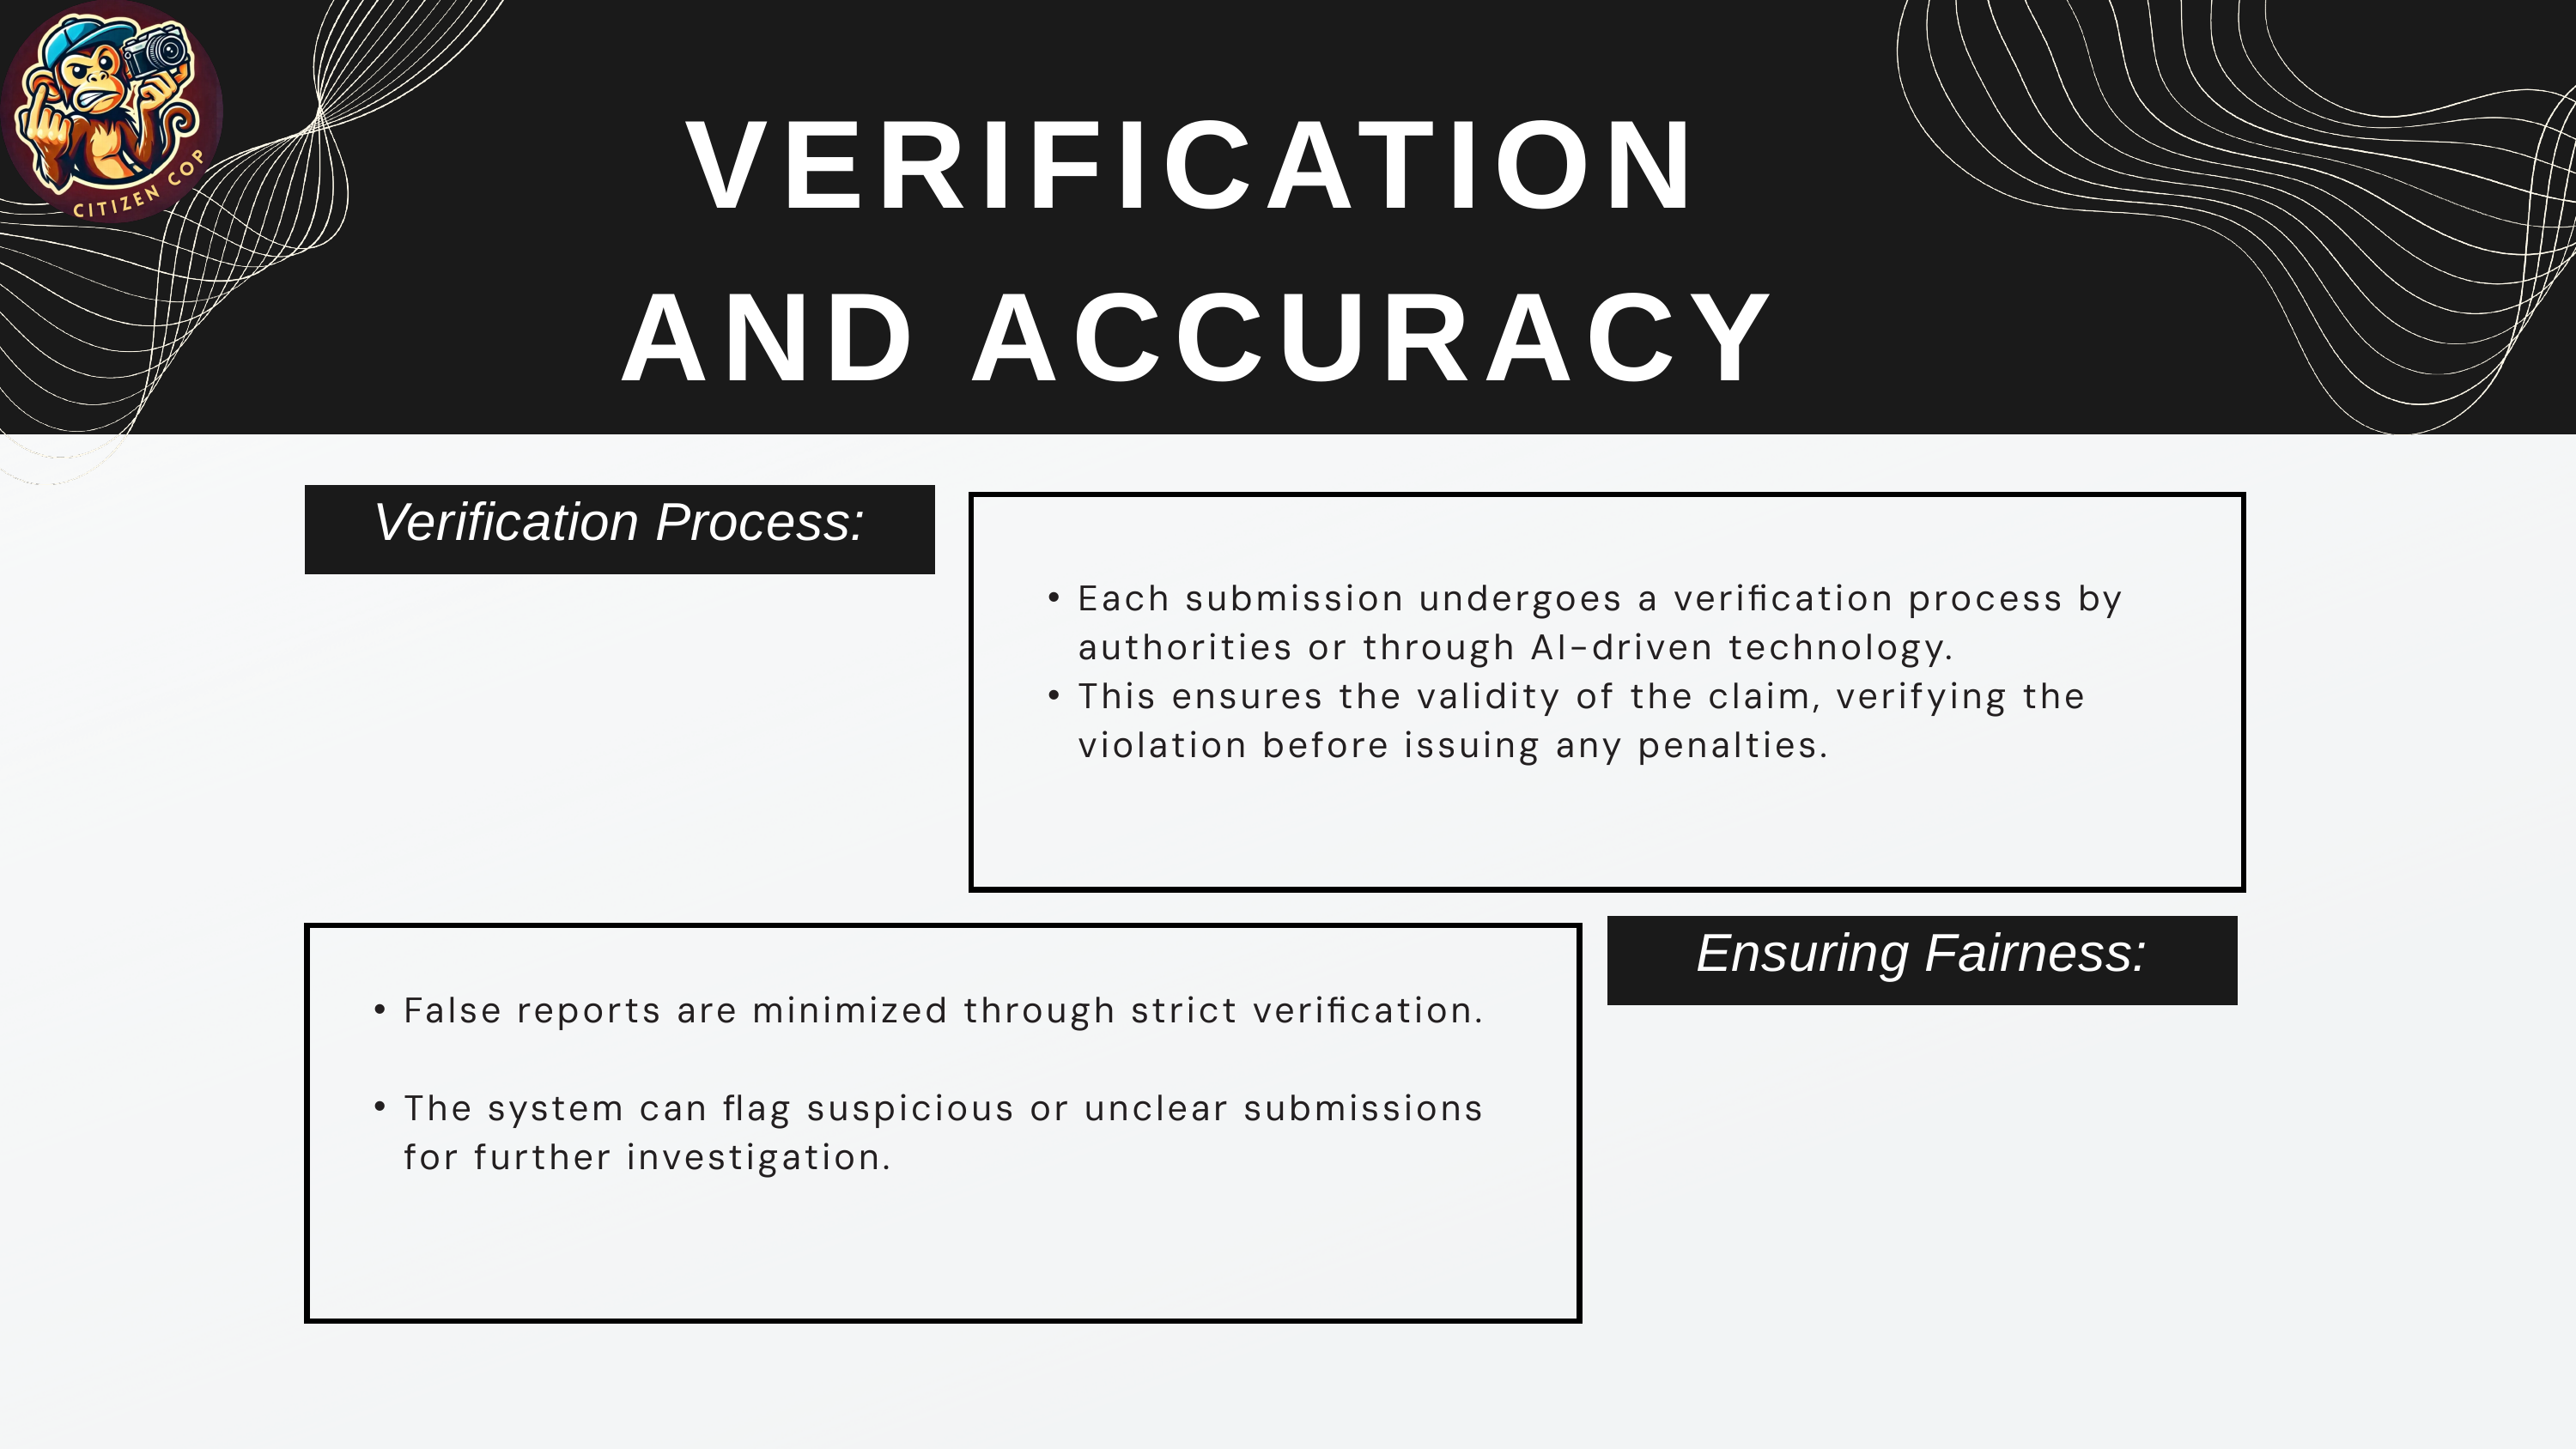

VERIFICATION AND ACCURACY

Verification Process:

Each submission undergoes a verification process by authorities or through AI-driven technology.
This ensures the validity of the claim, verifying the violation before issuing any penalties.

Ensuring Fairness:

False reports are minimized through strict verification.

The system can flag suspicious or unclear submissions for further investigation.